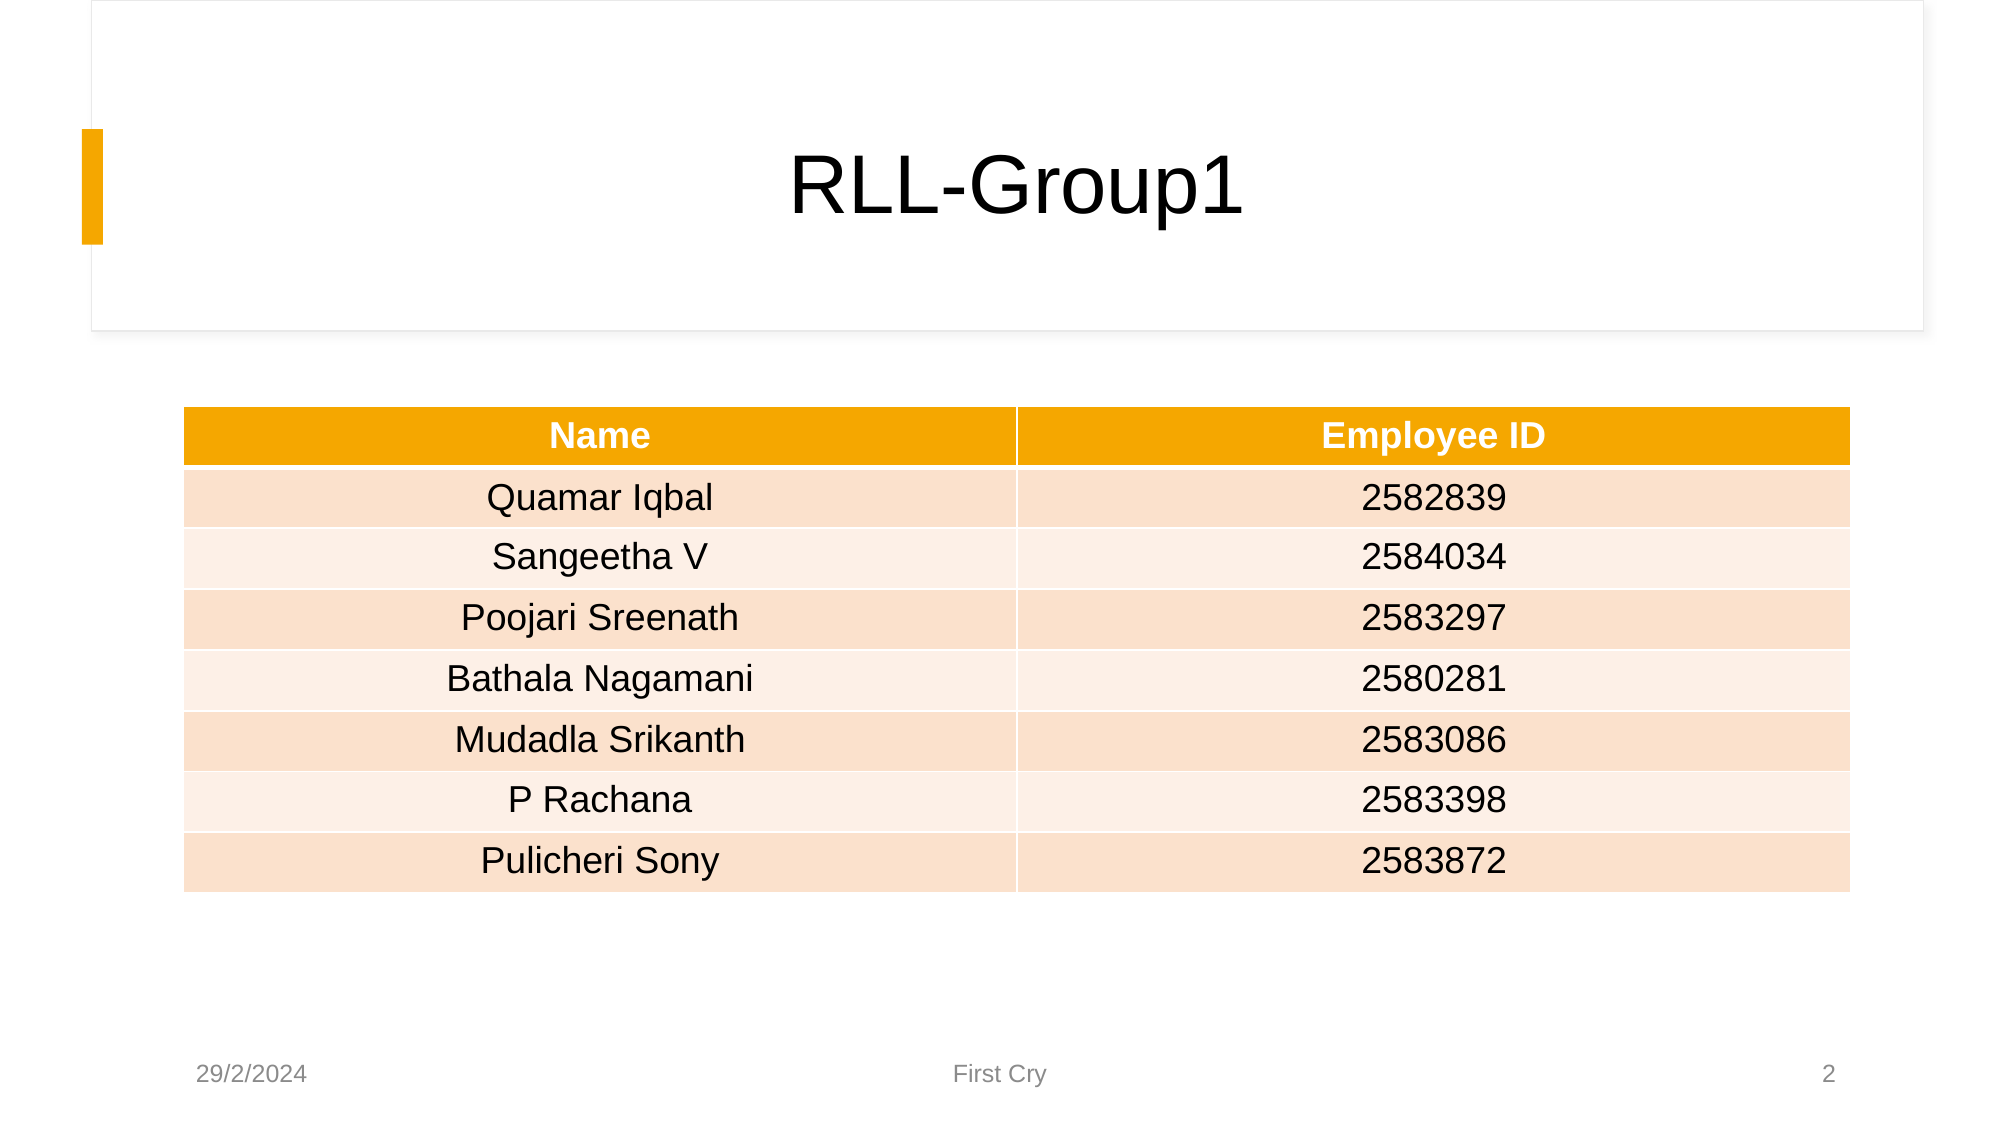

# RLL-Group1
| Name | Employee ID |
| --- | --- |
| Quamar Iqbal | 2582839 |
| Sangeetha V | 2584034 |
| Poojari Sreenath | 2583297 |
| Bathala Nagamani | 2580281 |
| Mudadla Srikanth | 2583086 |
| P Rachana | 2583398 |
| Pulicheri Sony | 2583872 |
29/2/2024
First Cry
2